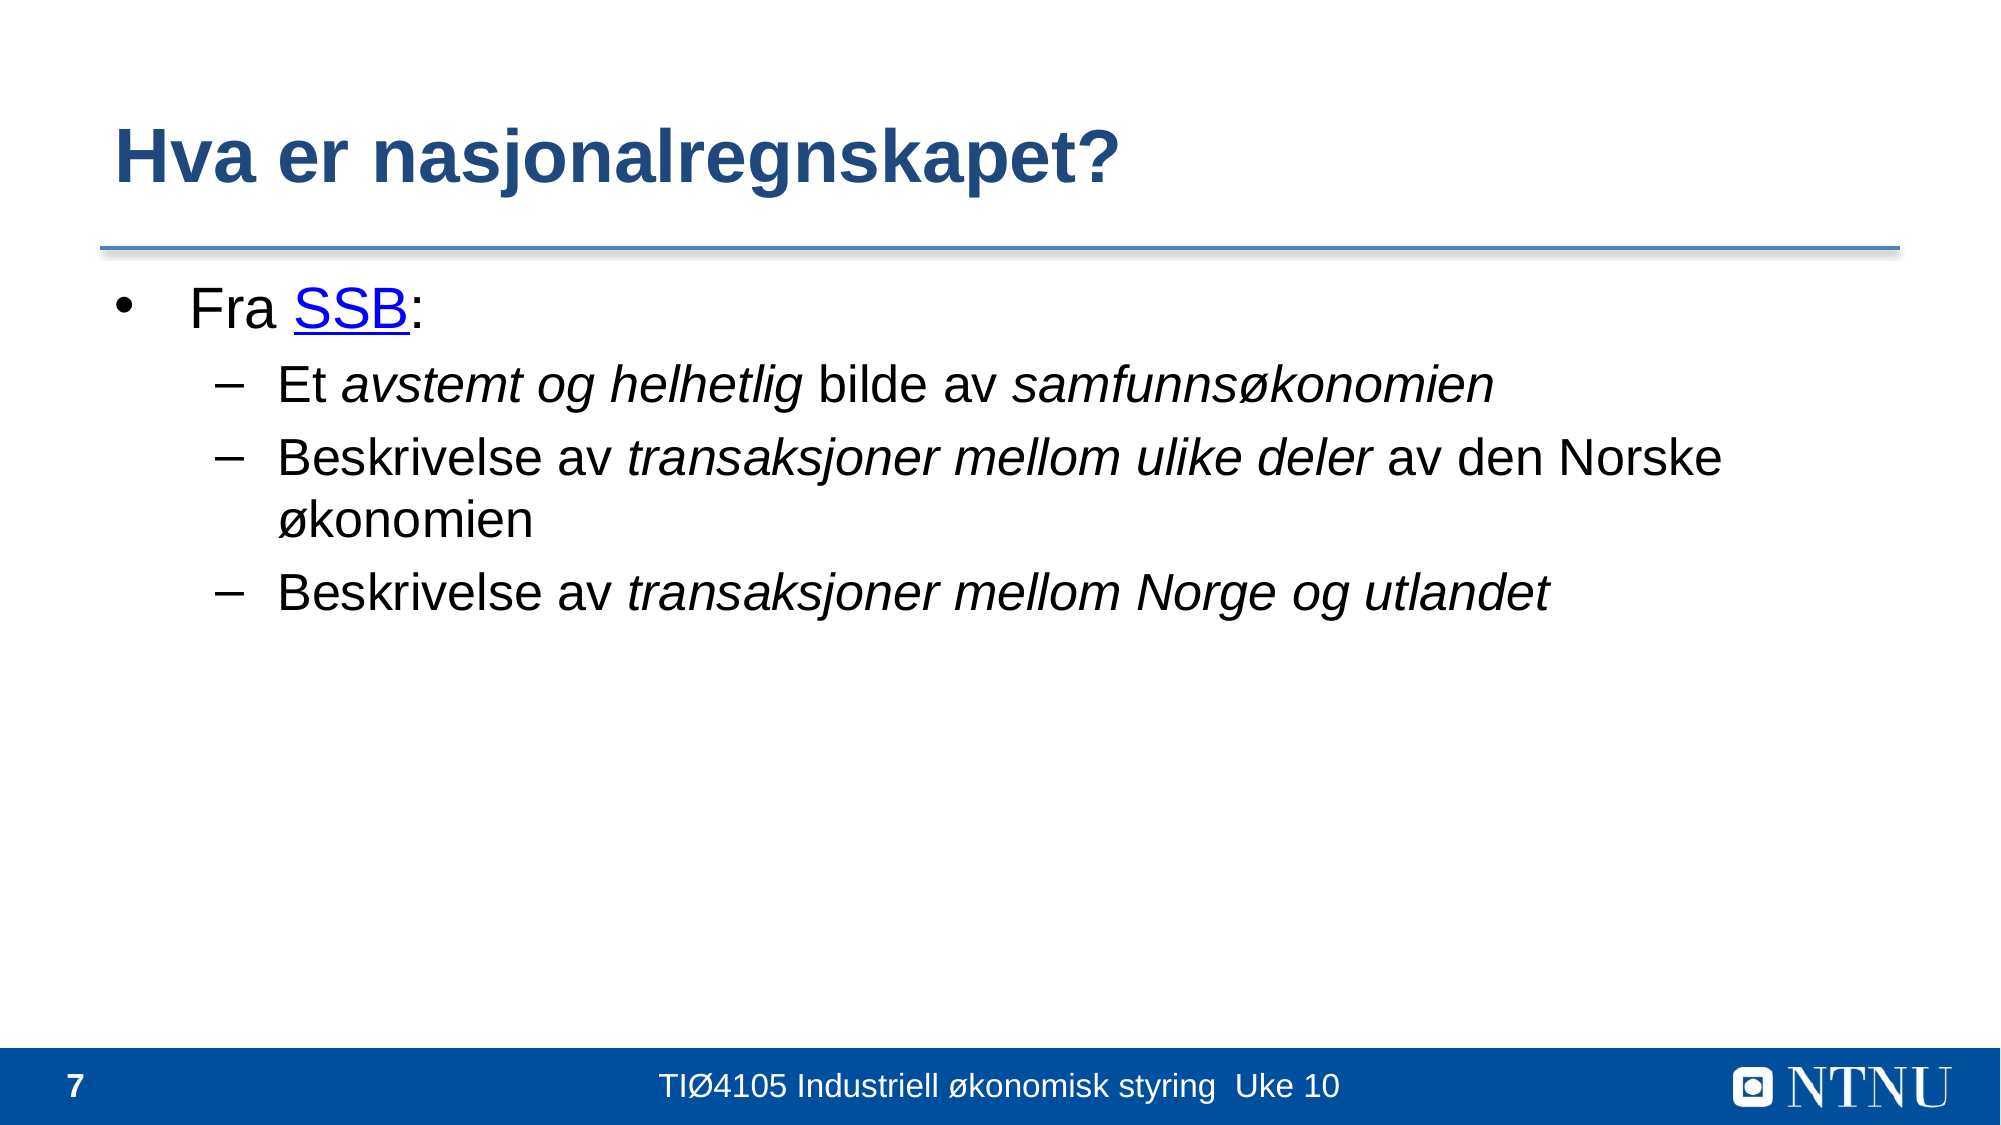

# Hva er nasjonalregnskapet?
Fra SSB:
Et avstemt og helhetlig bilde av samfunnsøkonomien
Beskrivelse av transaksjoner mellom ulike deler av den Norske økonomien
Beskrivelse av transaksjoner mellom Norge og utlandet
7
TIØ4105 Industriell økonomisk styring  Uke 10